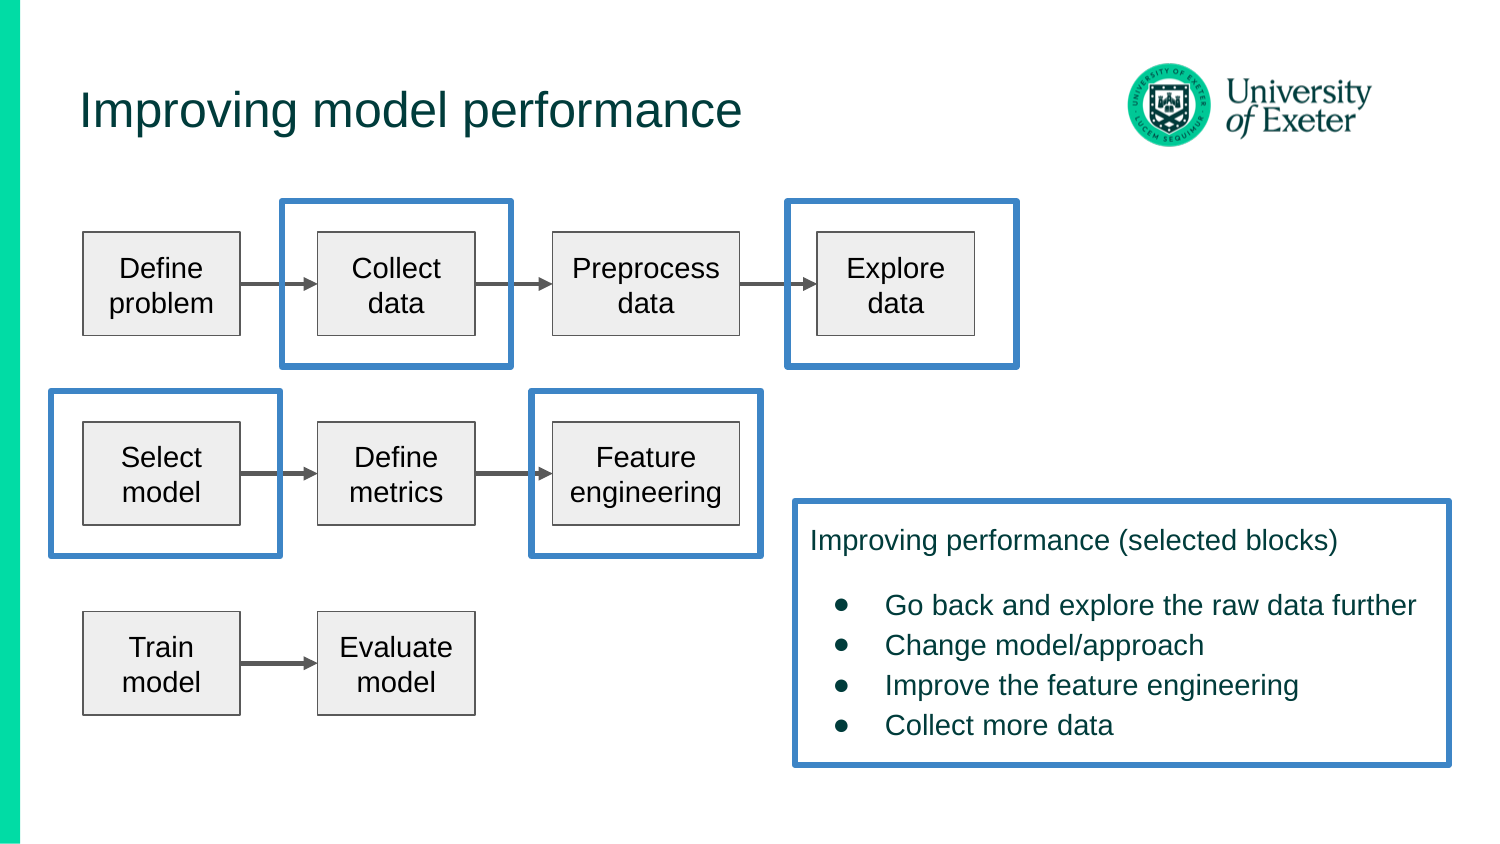

# Improving model performance

Define problem
Collect data
Preprocess data
Explore data

Select model
Define metrics
Feature engineering

Improving performance (selected blocks)
Go back and explore the raw data further
Change model/approach
Improve the feature engineering
Collect more data
Train model
Evaluate model